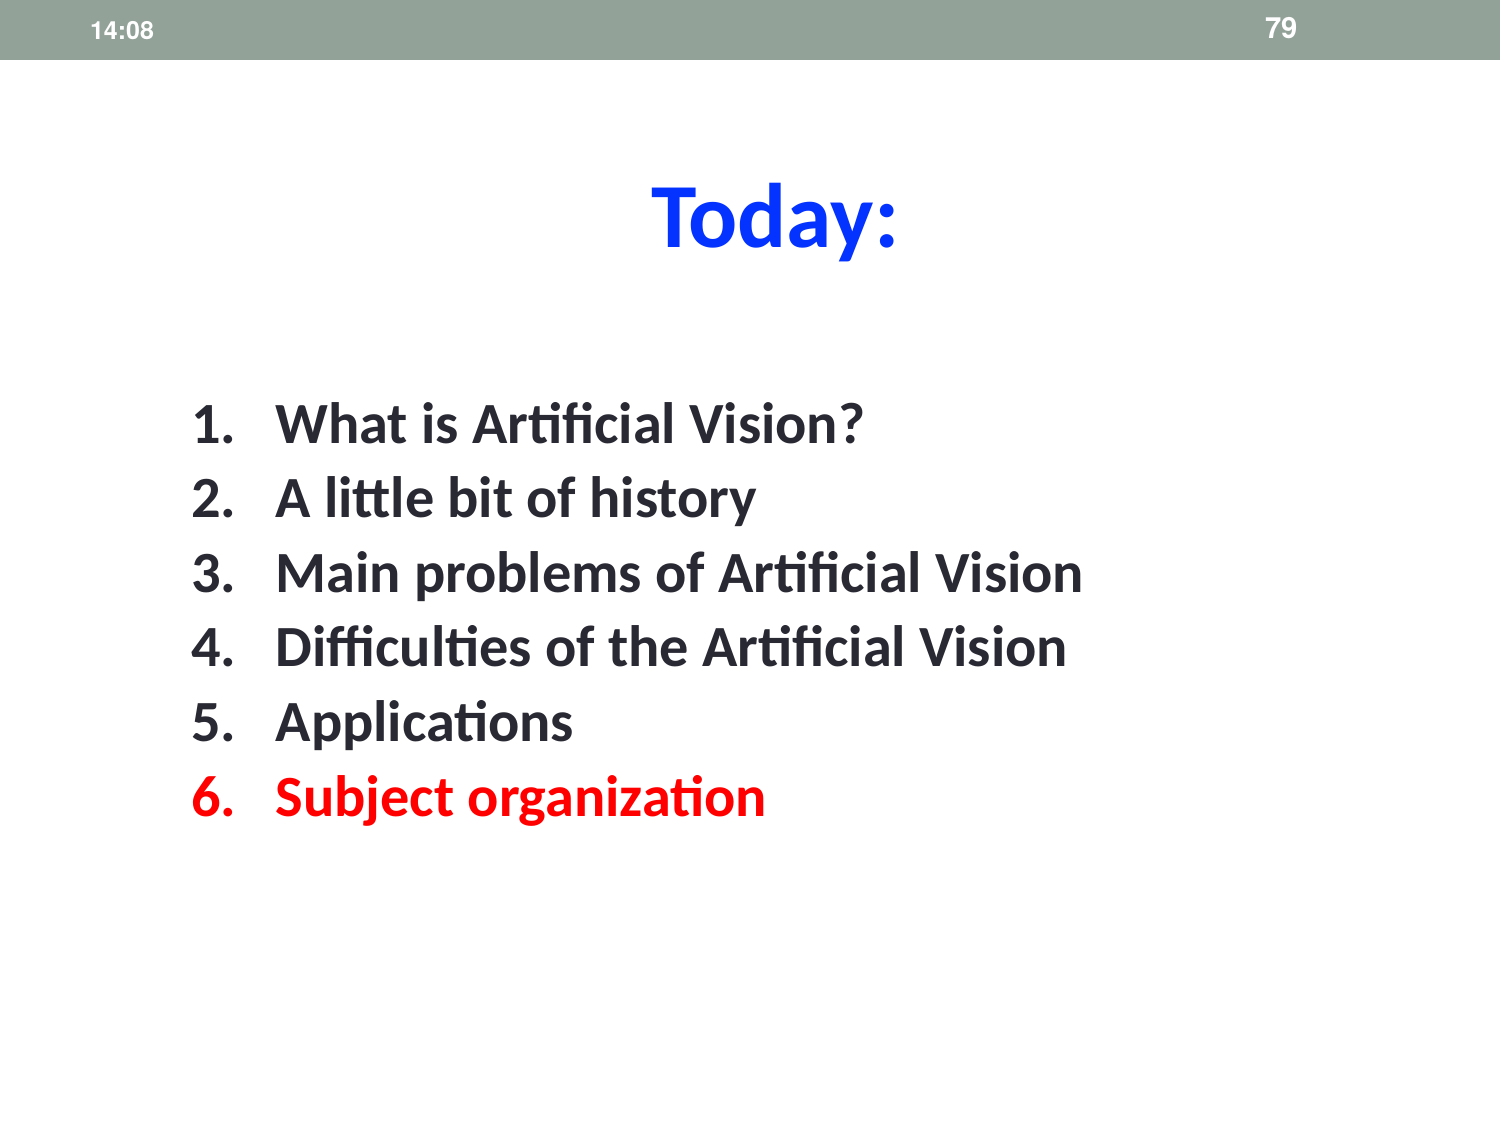

14:08
79
Today:
What is Artificial Vision?
A little bit of history
Main problems of Artificial Vision
Difficulties of the Artificial Vision
Applications
Subject organization